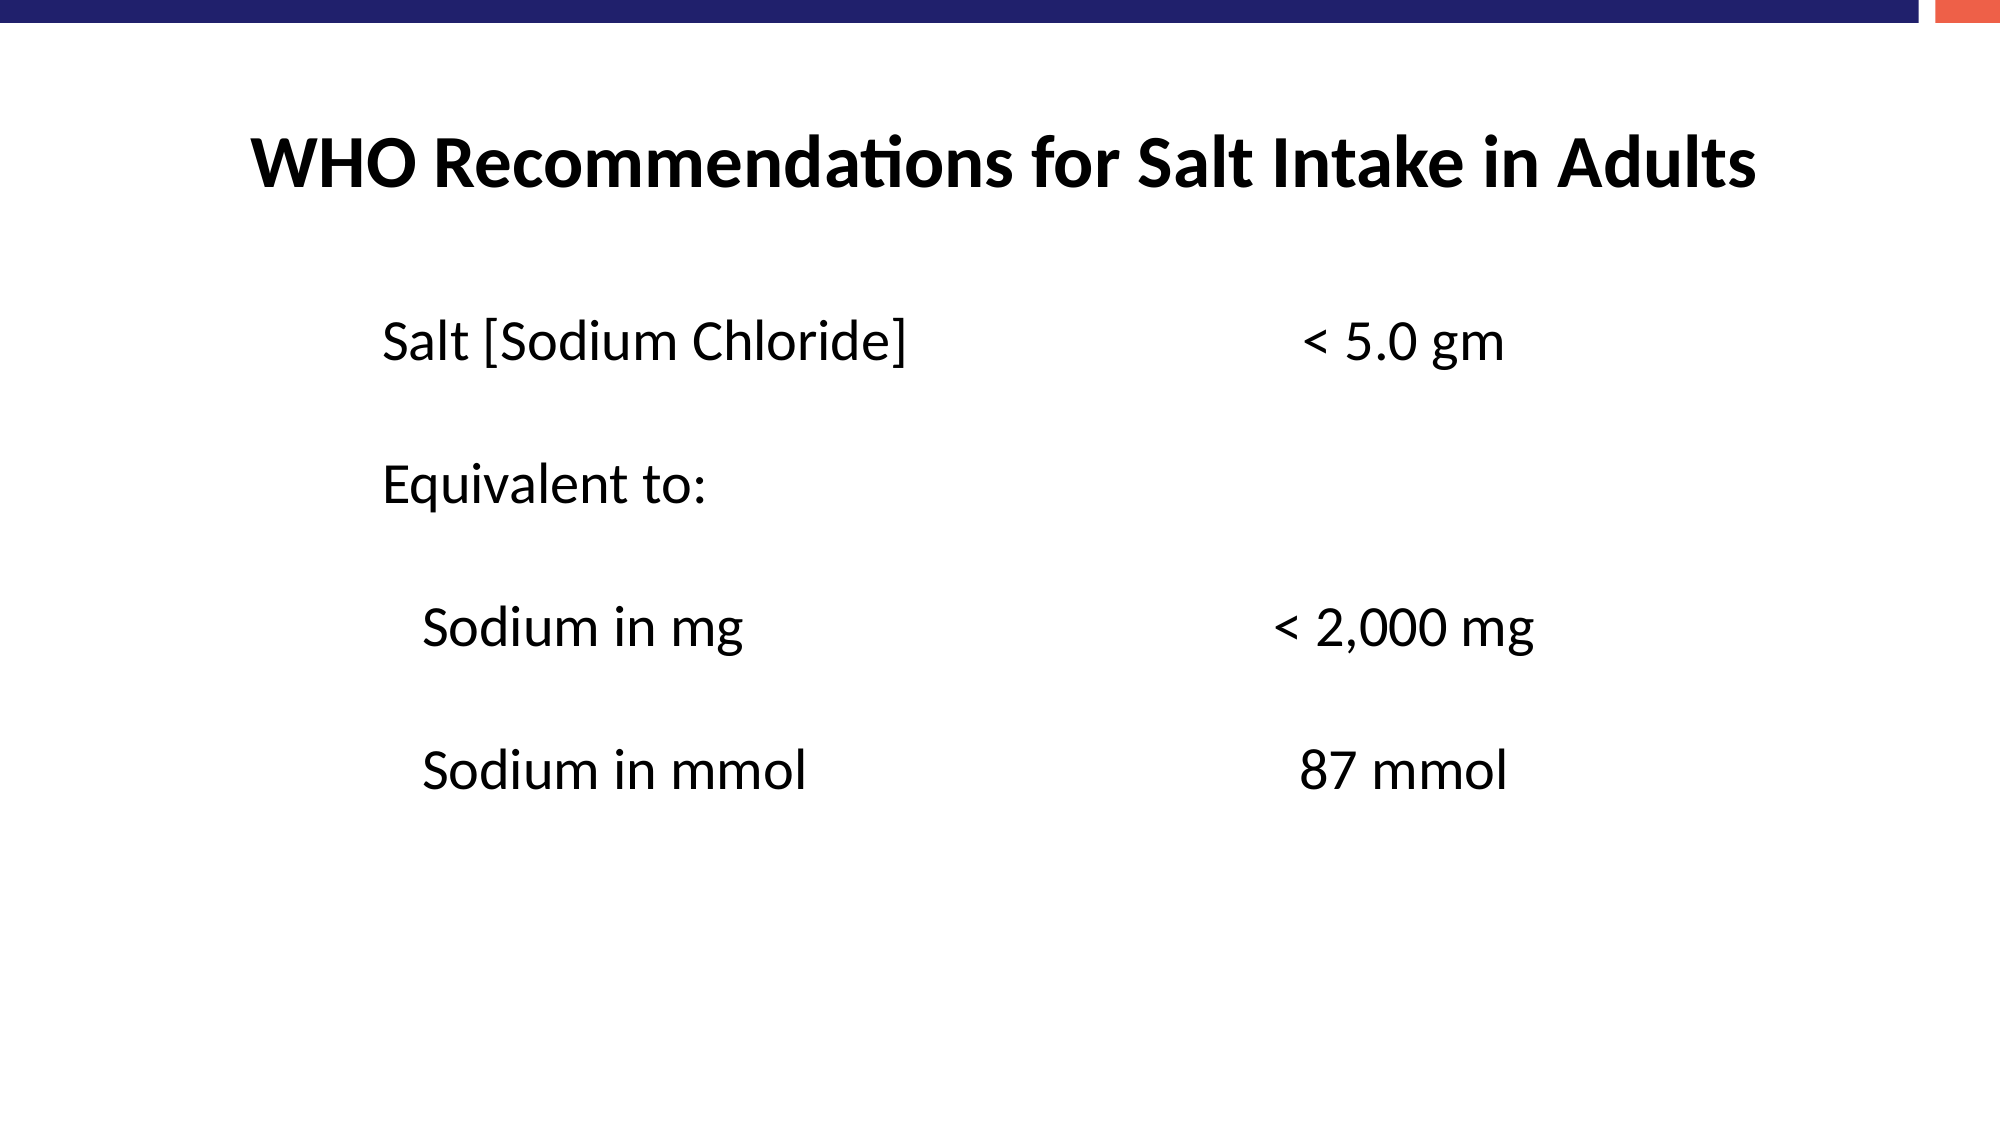

# WHO Recommendations for Salt Intake in Adults
| Salt [Sodium Chloride] | < 5.0 gm |
| --- | --- |
| Equivalent to: |  |
| Sodium in mg | < 2,000 mg |
| Sodium in mmol | 87 mmol |